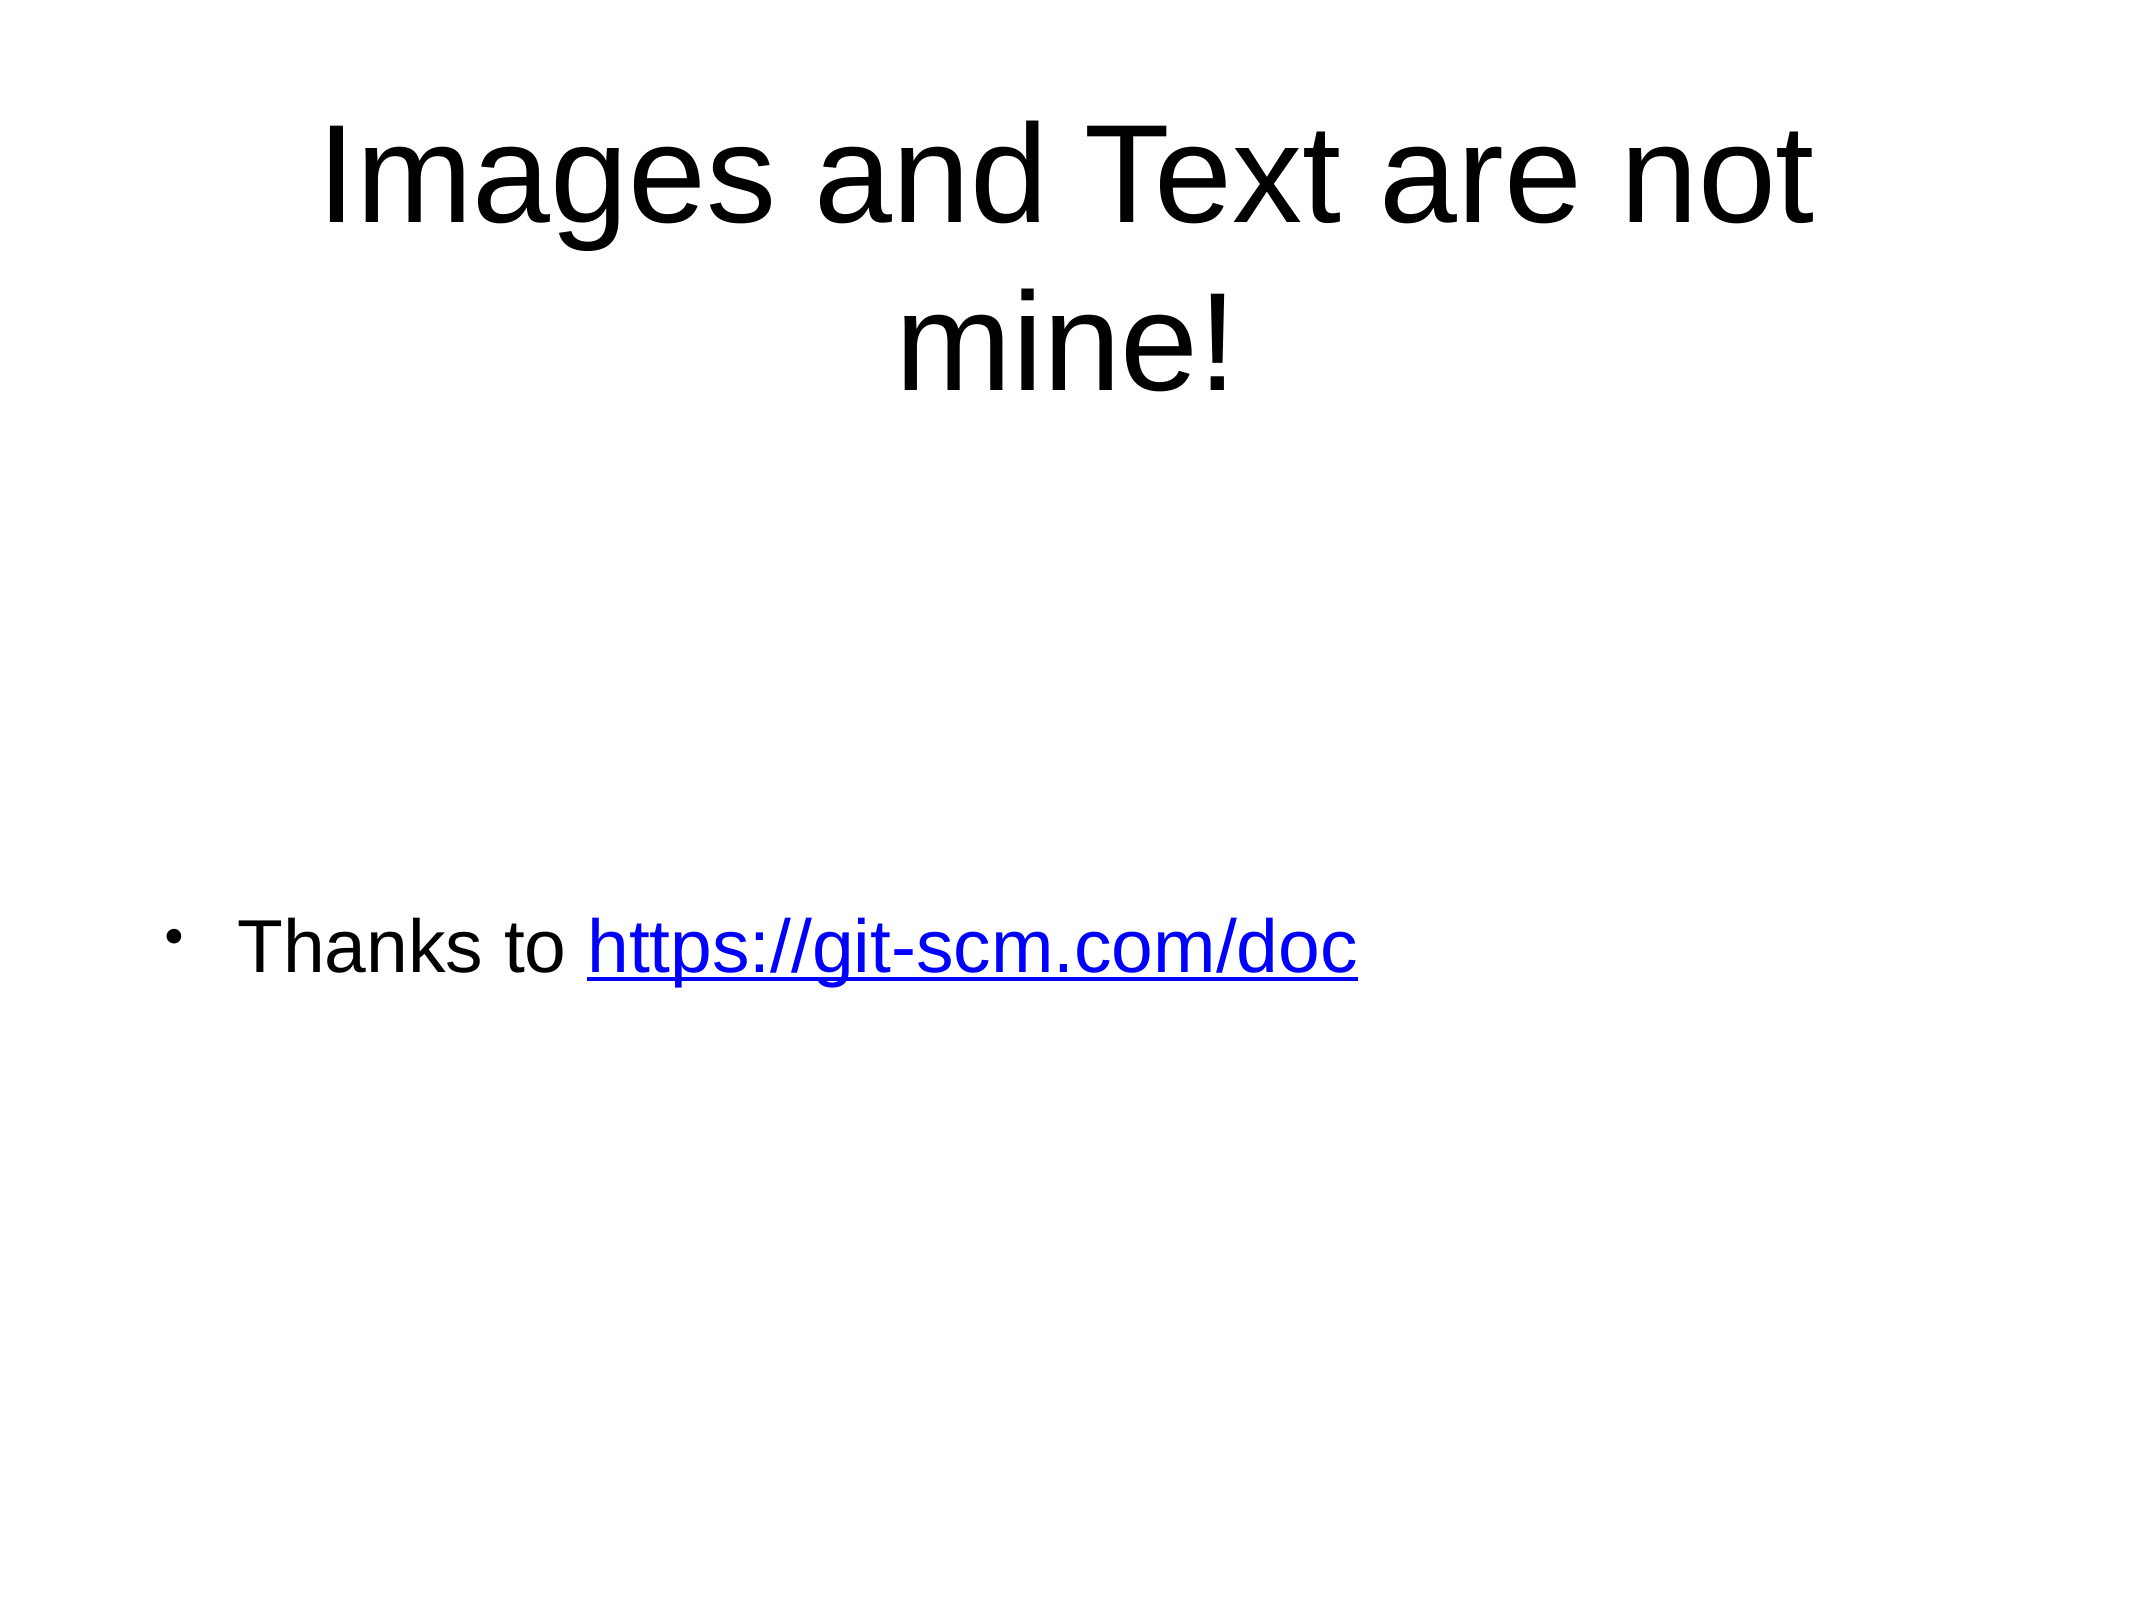

# Images and Text are not mine!
Thanks to https://git-scm.com/doc